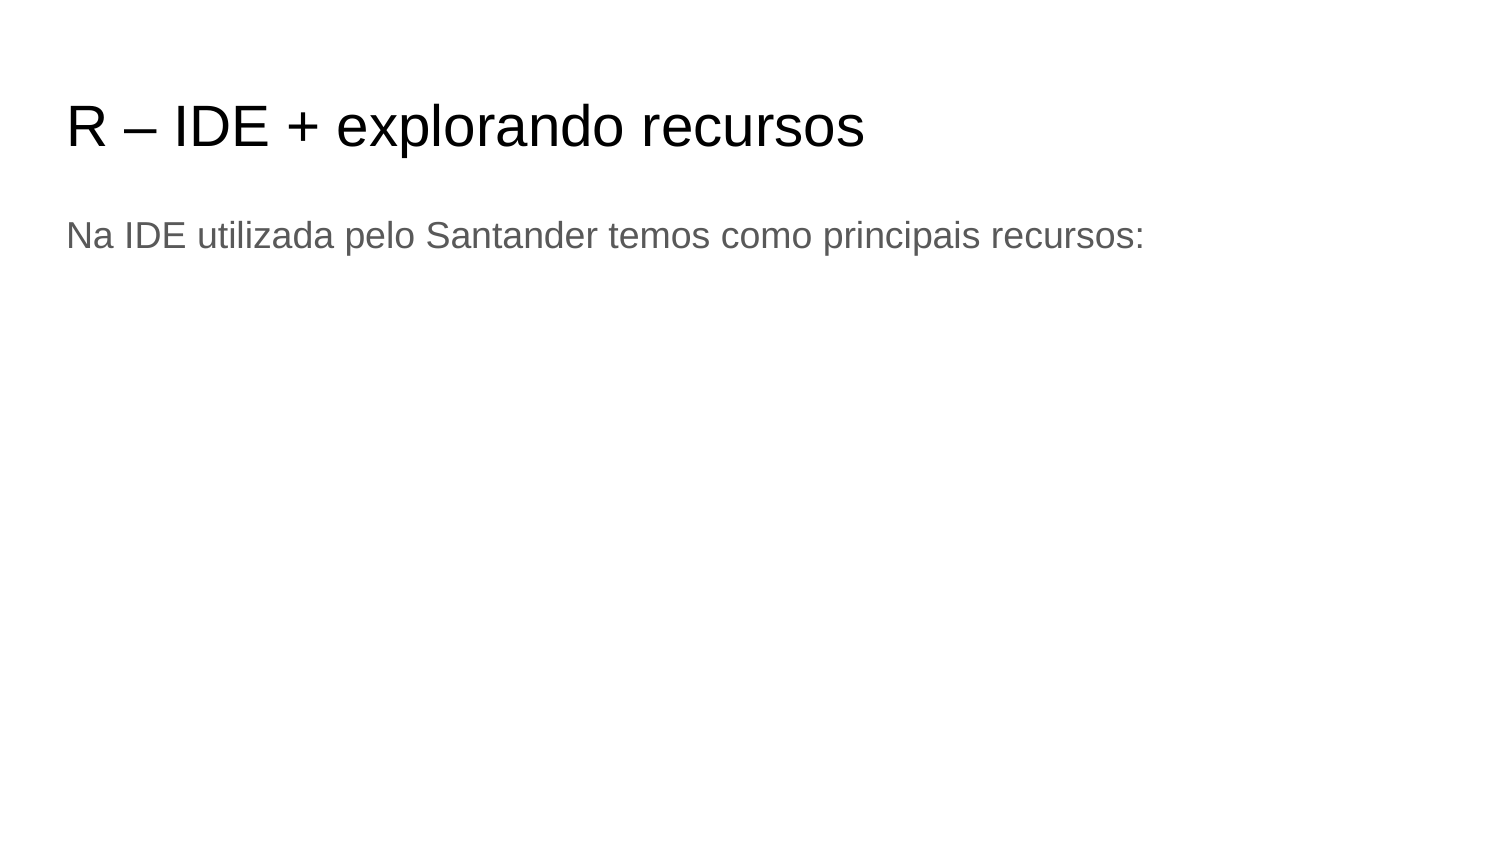

# R – IDE + explorando recursos
Na IDE utilizada pelo Santander temos como principais recursos: